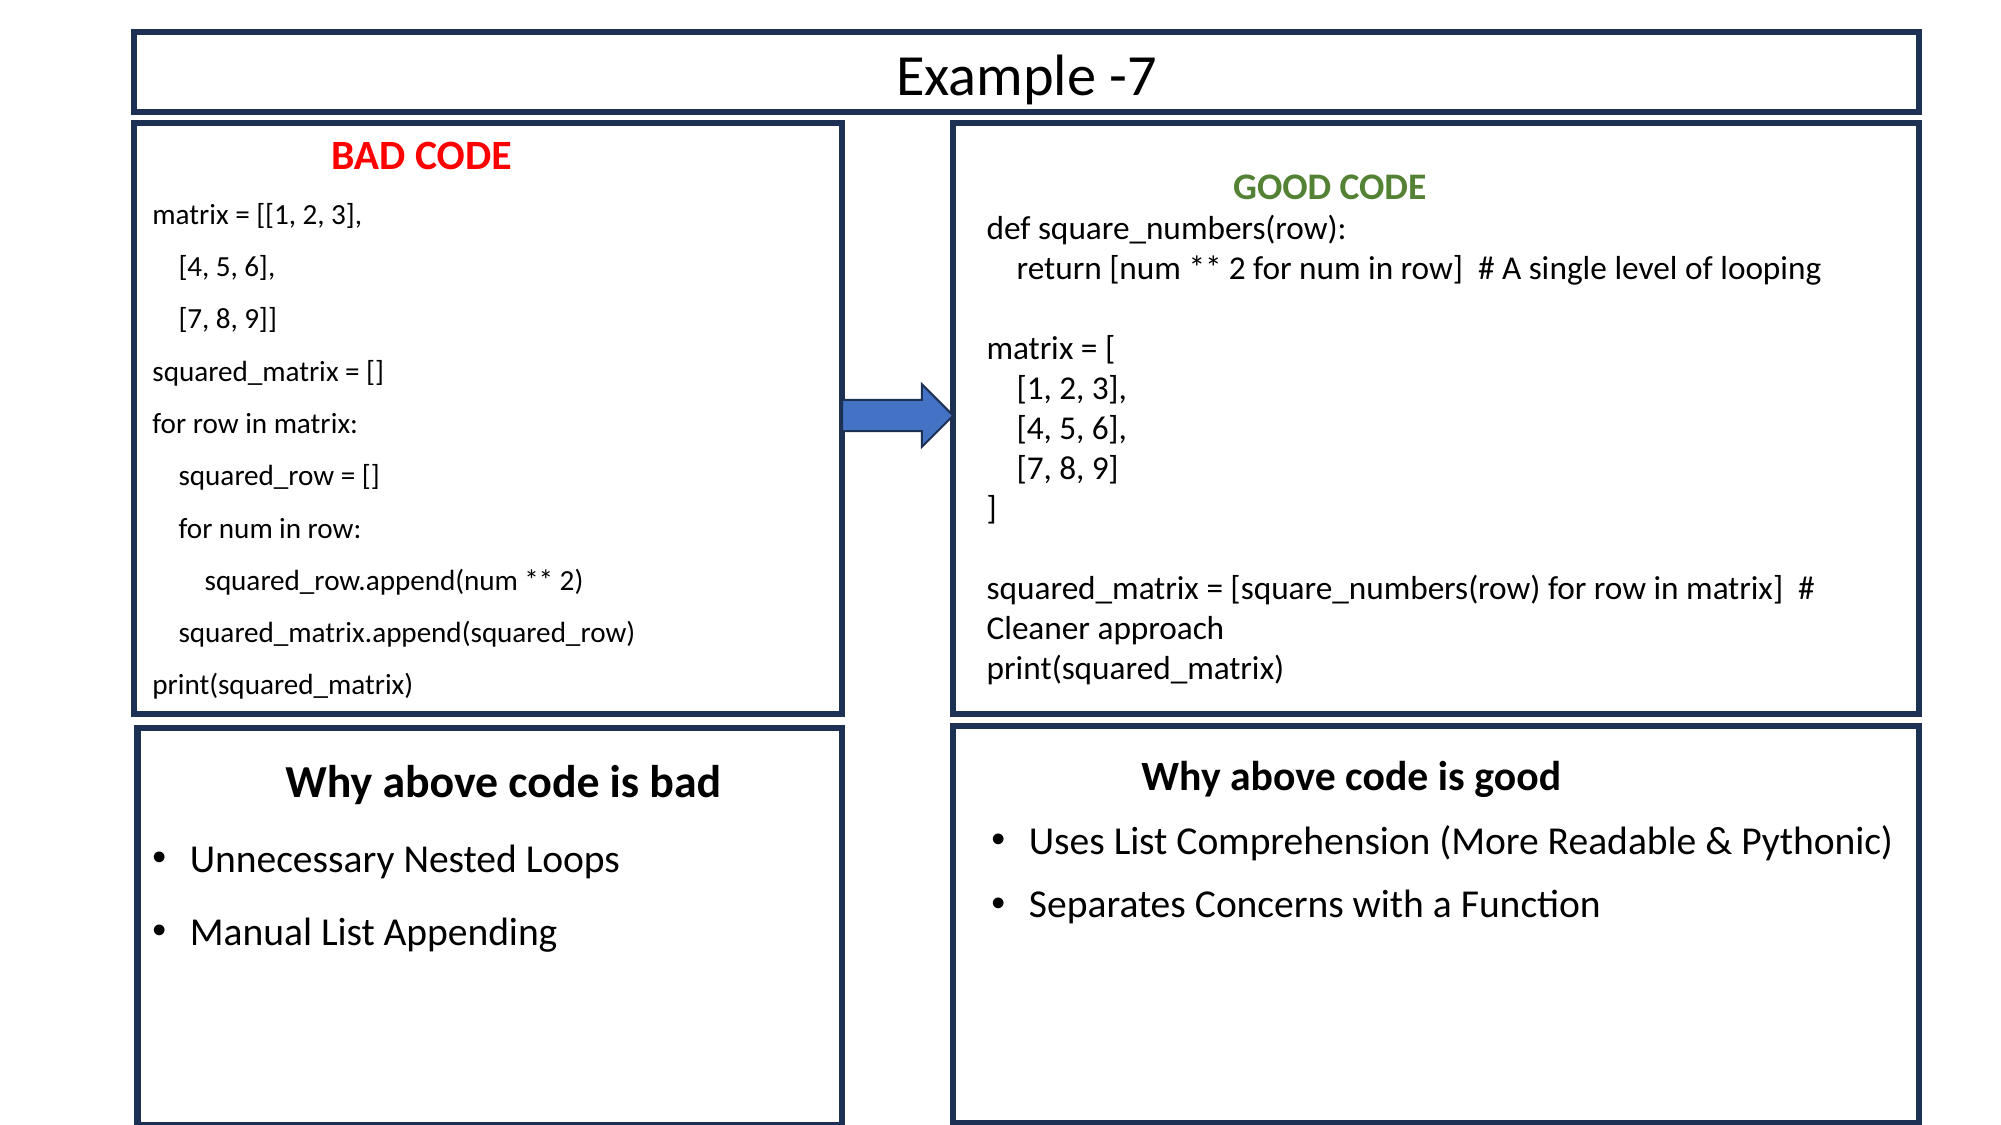

Example -7

	   BAD CODE
matrix = [[1, 2, 3],
    [4, 5, 6],
    [7, 8, 9]]
squared_matrix = []
for row in matrix:
    squared_row = []
    for num in row:
        squared_row.append(num ** 2)
    squared_matrix.append(squared_row)
print(squared_matrix)
                             GOOD CODE
def square_numbers(row):
    return [num ** 2 for num in row]  # A single level of looping

matrix = [
    [1, 2, 3],
    [4, 5, 6],
    [7, 8, 9]
]

squared_matrix = [square_numbers(row) for row in matrix]  # Cleaner approach
print(squared_matrix)

	Why above code is good
Uses List Comprehension (More Readable & Pythonic)
Separates Concerns with a Function

              Why above code is bad
Unnecessary Nested Loops
Manual List Appending